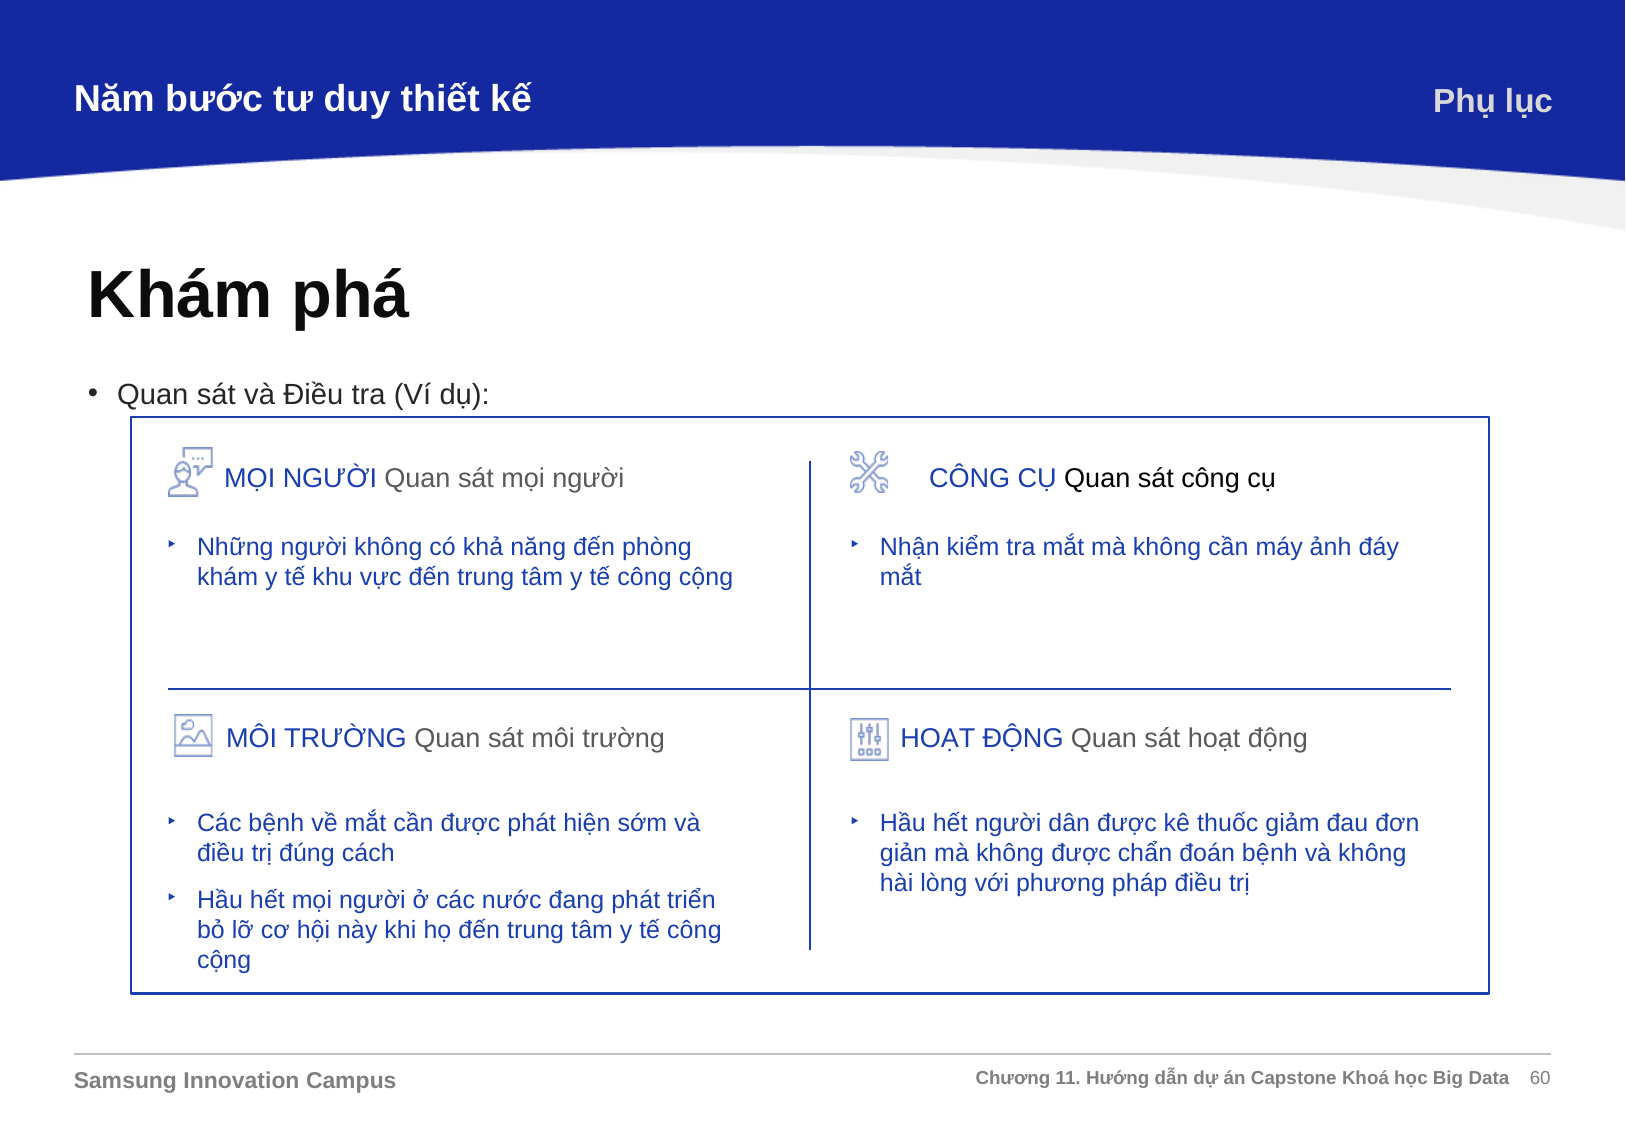

Năm bước tư duy thiết kế
Phụ lục
Khám phá
Quan sát và Điều tra (Ví dụ):

MỌI NGƯỜI Quan sát mọi người 	                                  CÔNG CỤ Quan sát công cụ

MÔI TRƯỜNG Quan sát môi trường
HOẠT ĐỘNG Quan sát hoạt động

Những người không có khả năng đến phòng khám y tế khu vực đến trung tâm y tế công cộng
Nhận kiểm tra mắt mà không cần máy ảnh đáy mắt
Các bệnh về mắt cần được phát hiện sớm và điều trị đúng cách
Hầu hết mọi người ở các nước đang phát triển bỏ lỡ cơ hội này khi họ đến trung tâm y tế công cộng
Hầu hết người dân được kê thuốc giảm đau đơn giản mà không được chẩn đoán bệnh và không hài lòng với phương pháp điều trị